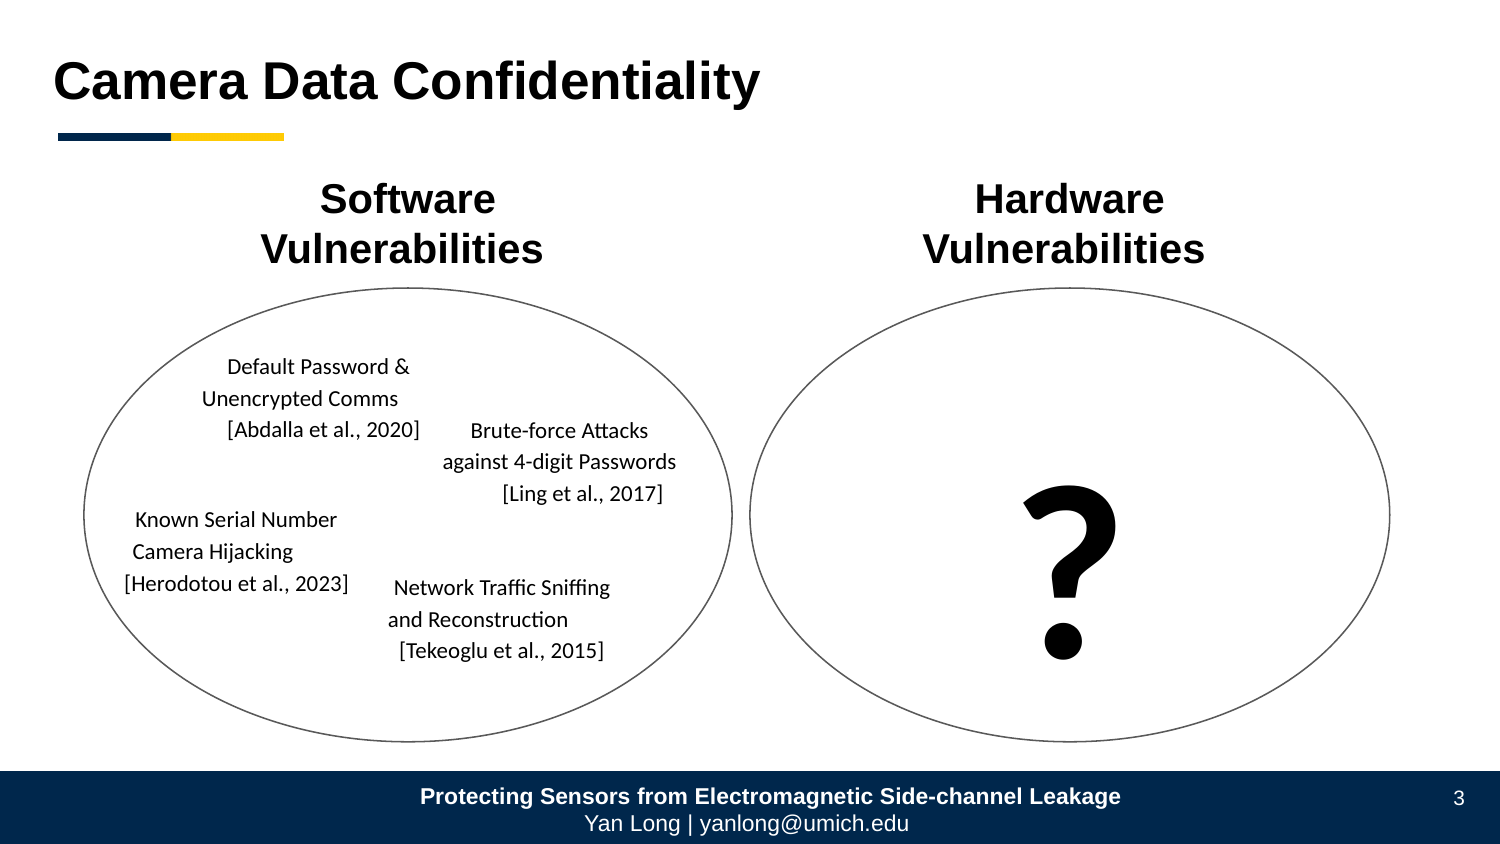

# Camera Data Confidentiality
Software Vulnerabilities
Hardware Vulnerabilities

Default Password & Unencrypted Comms          [Abdalla et al., 2020]
?
Brute-force Attacks against 4-digit Passwords          [Ling et al., 2017]
Known Serial Number Camera Hijacking          [Herodotou et al., 2023]
Network Traffic Sniffing and Reconstruction          [Tekeoglu et al., 2015]
3